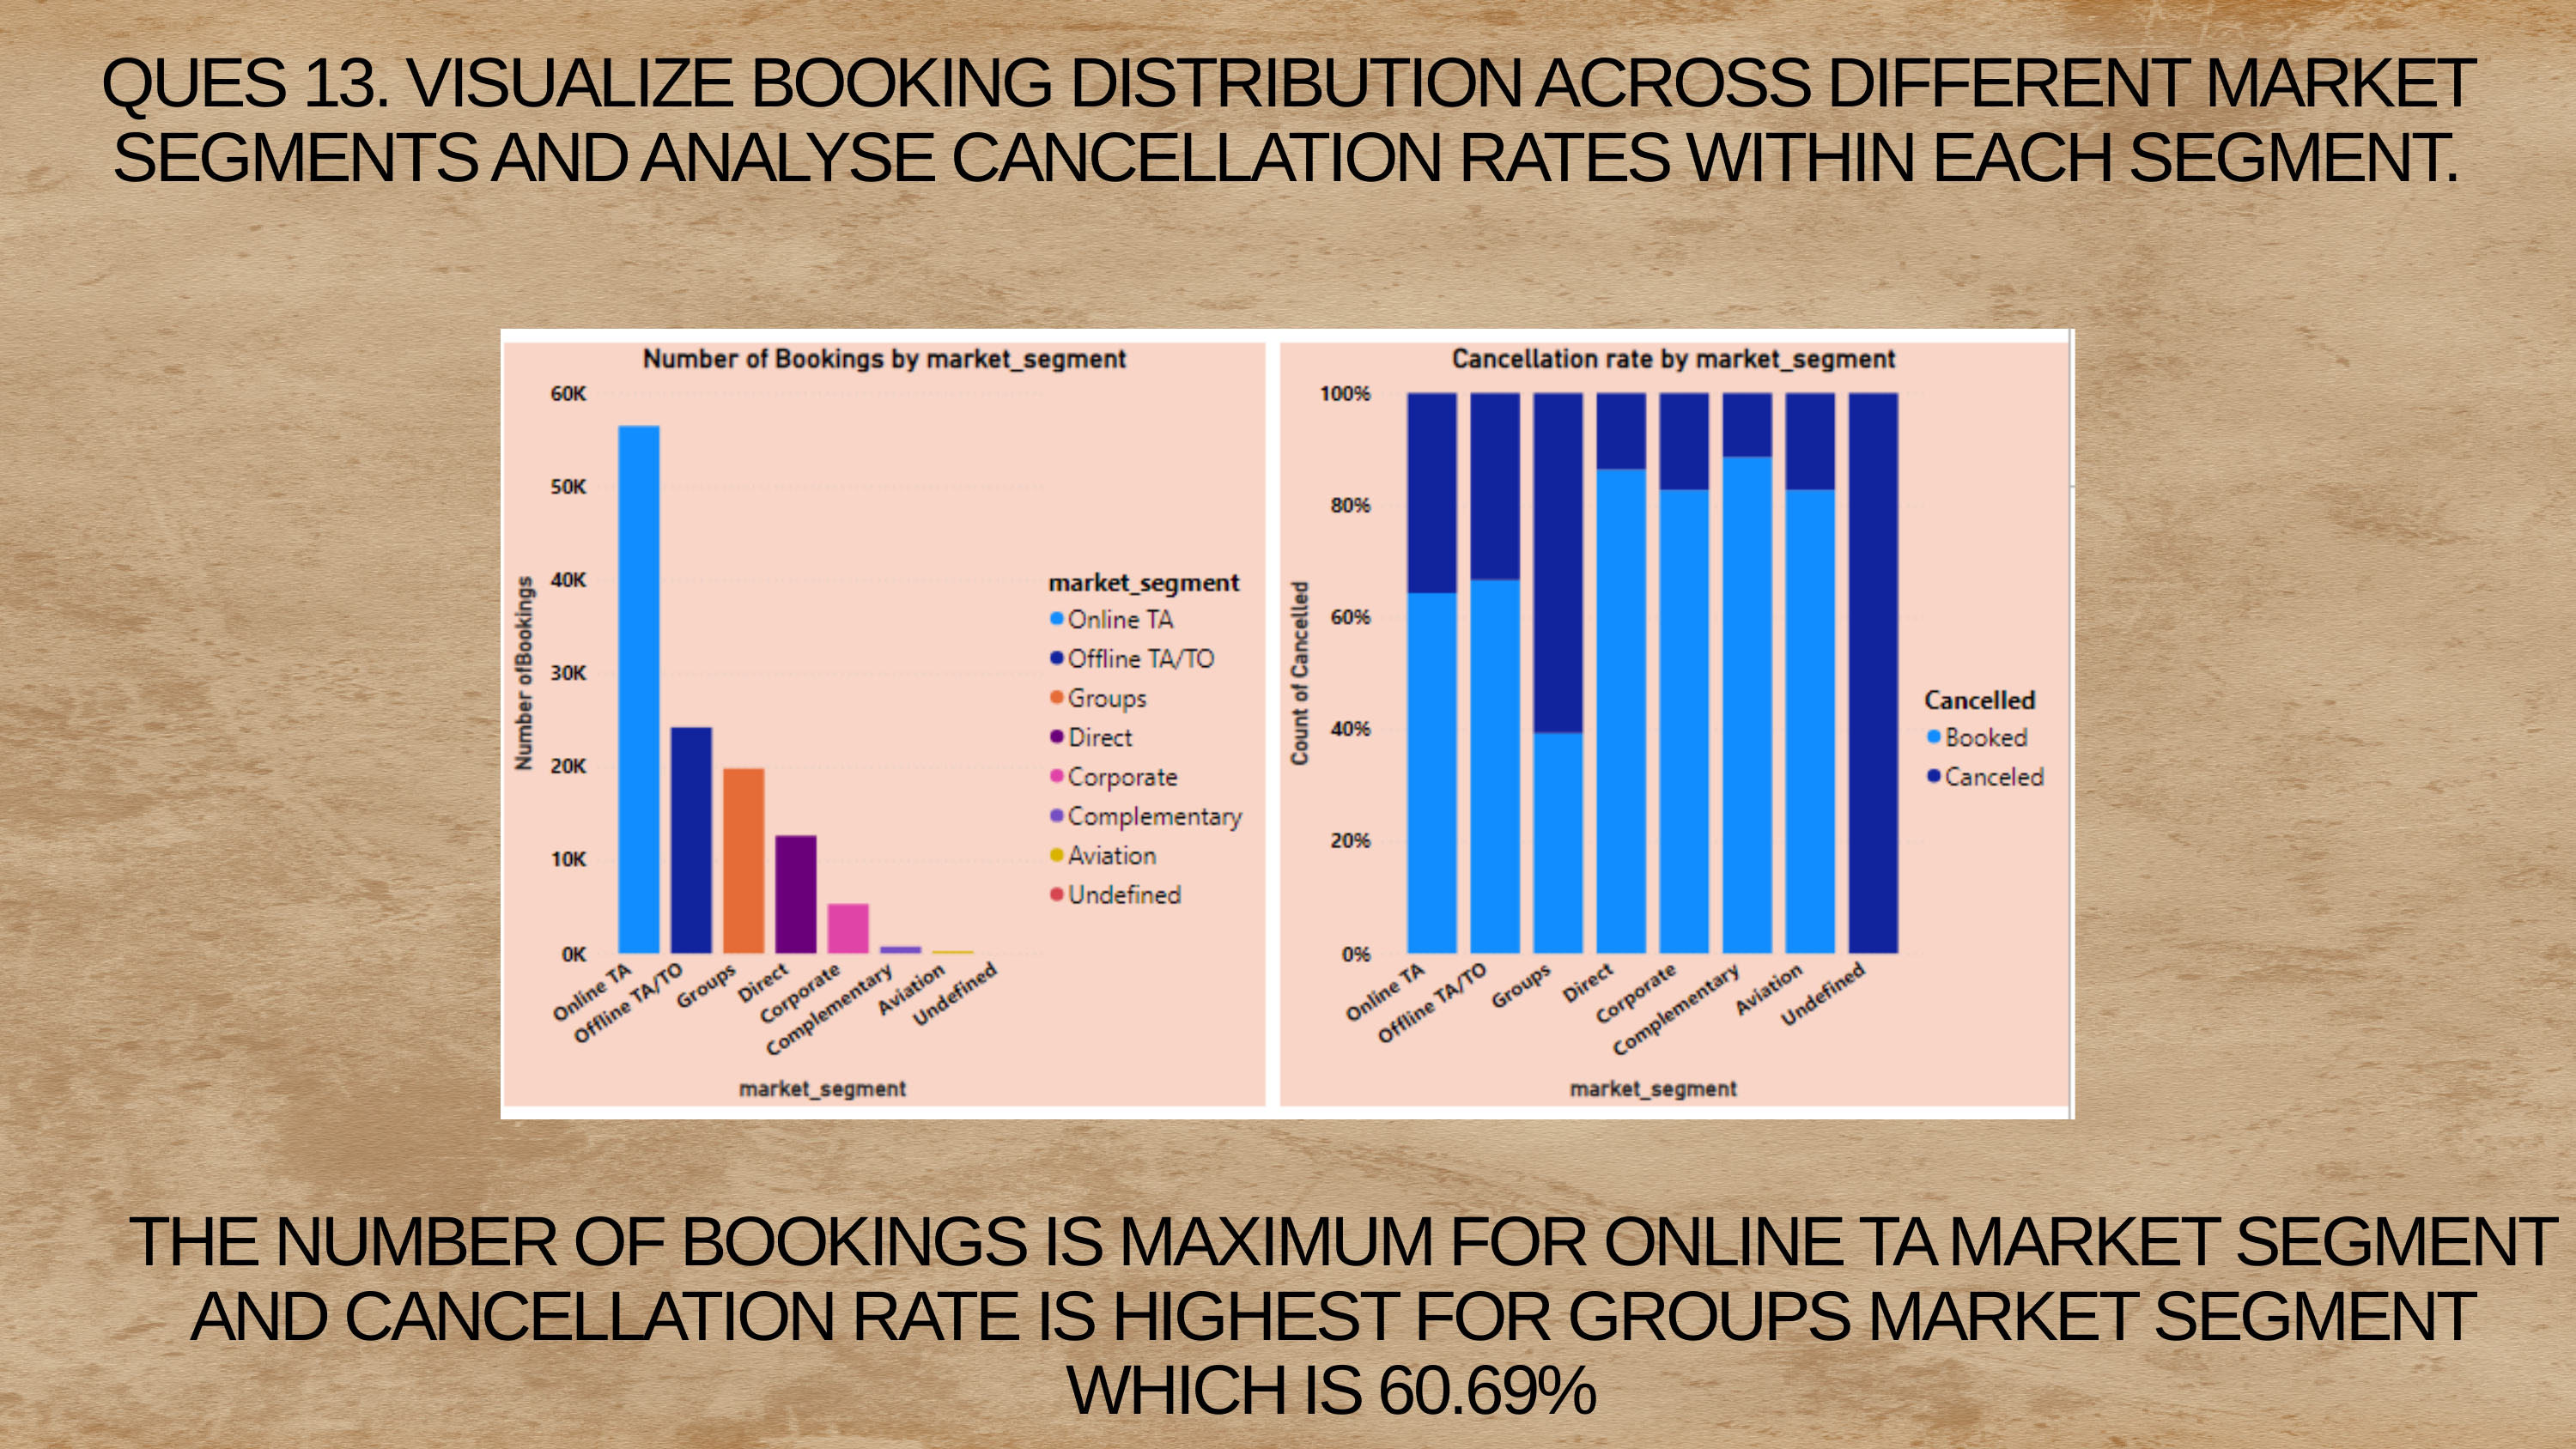

QUES 13. VISUALIZE BOOKING DISTRIBUTION ACROSS DIFFERENT MARKET SEGMENTS AND ANALYSE CANCELLATION RATES WITHIN EACH SEGMENT.

 THE NUMBER OF BOOKINGS IS MAXIMUM FOR ONLINE TA MARKET SEGMENT AND CANCELLATION RATE IS HIGHEST FOR GROUPS MARKET SEGMENT WHICH IS 60.69%